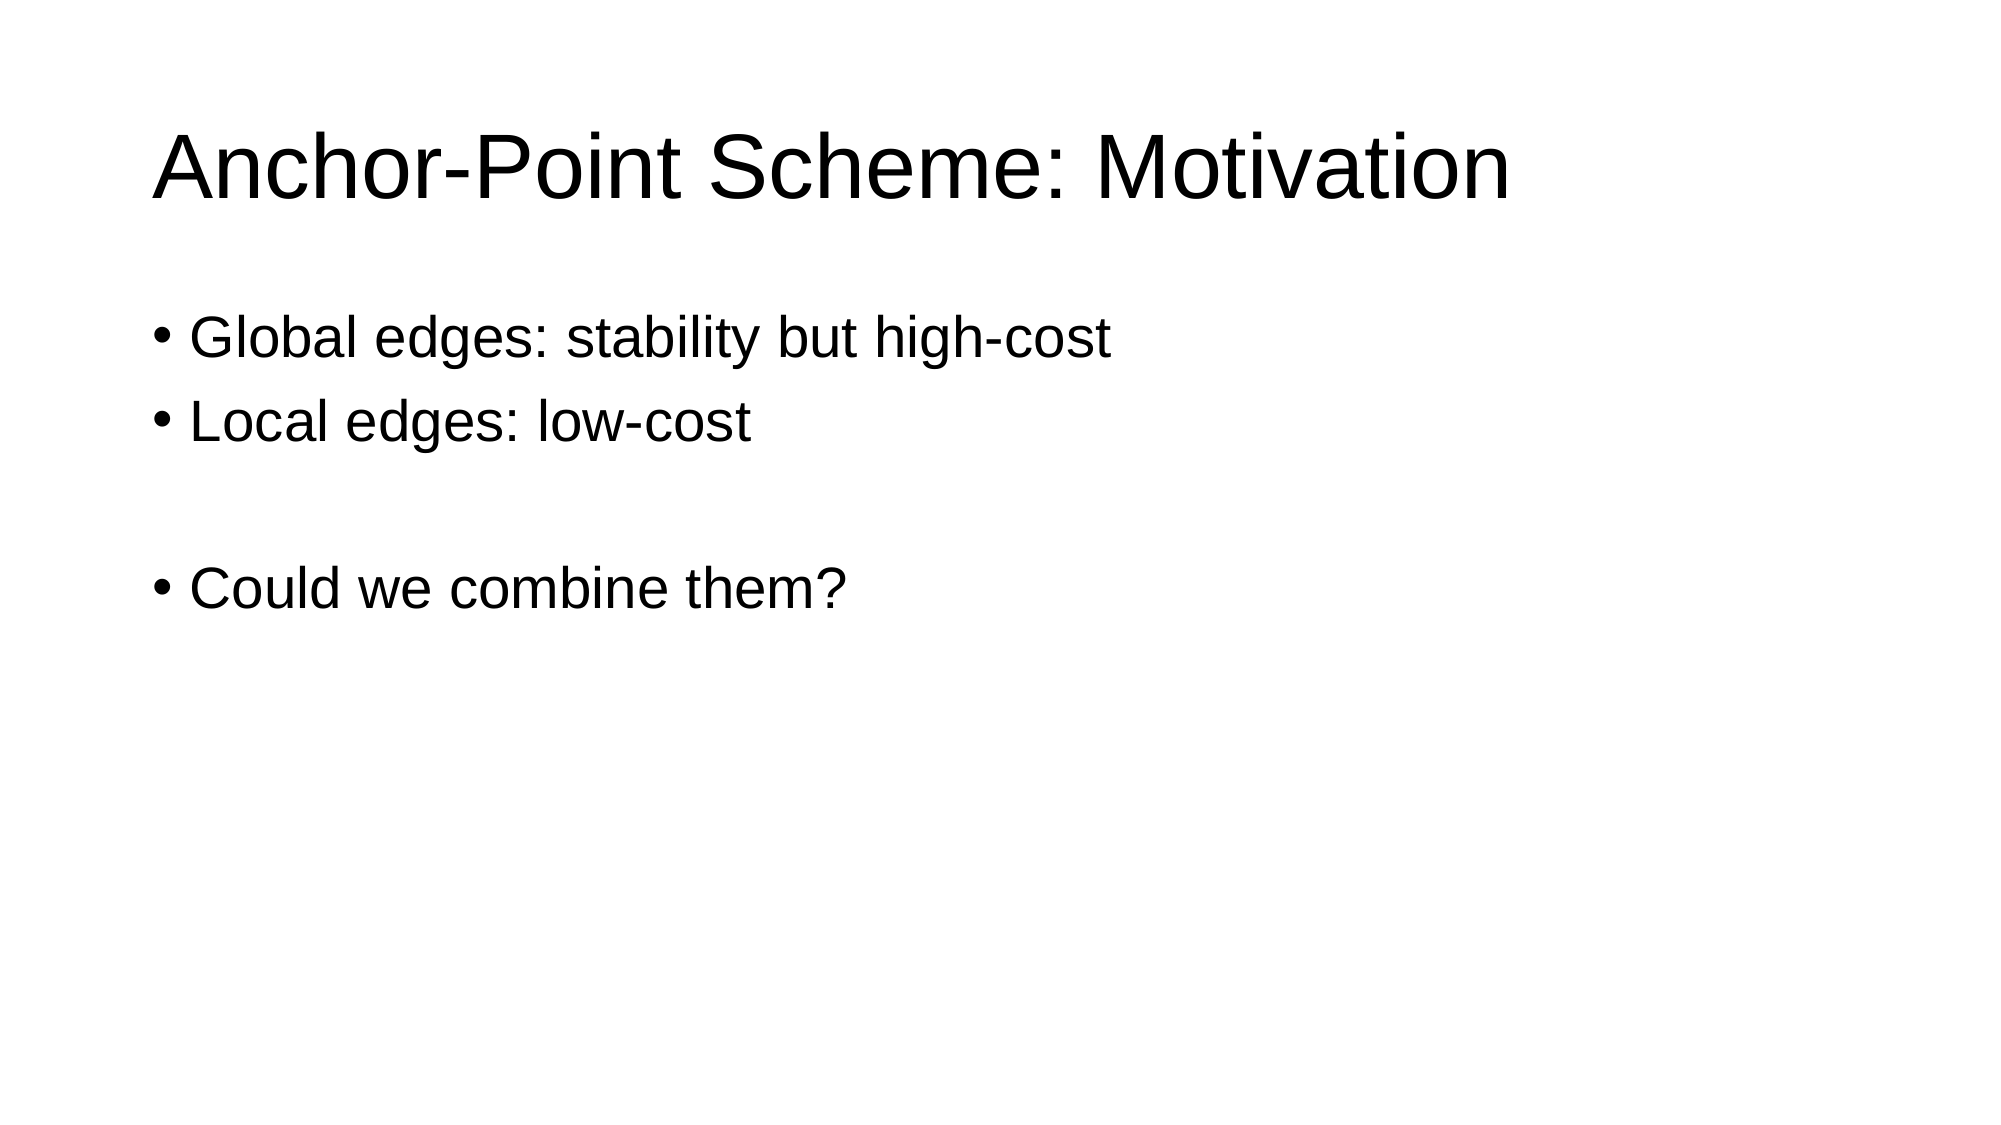

# Anchor-Point Scheme: Motivation
Global edges: stability but high-cost
Local edges: low-cost

Could we combine them?